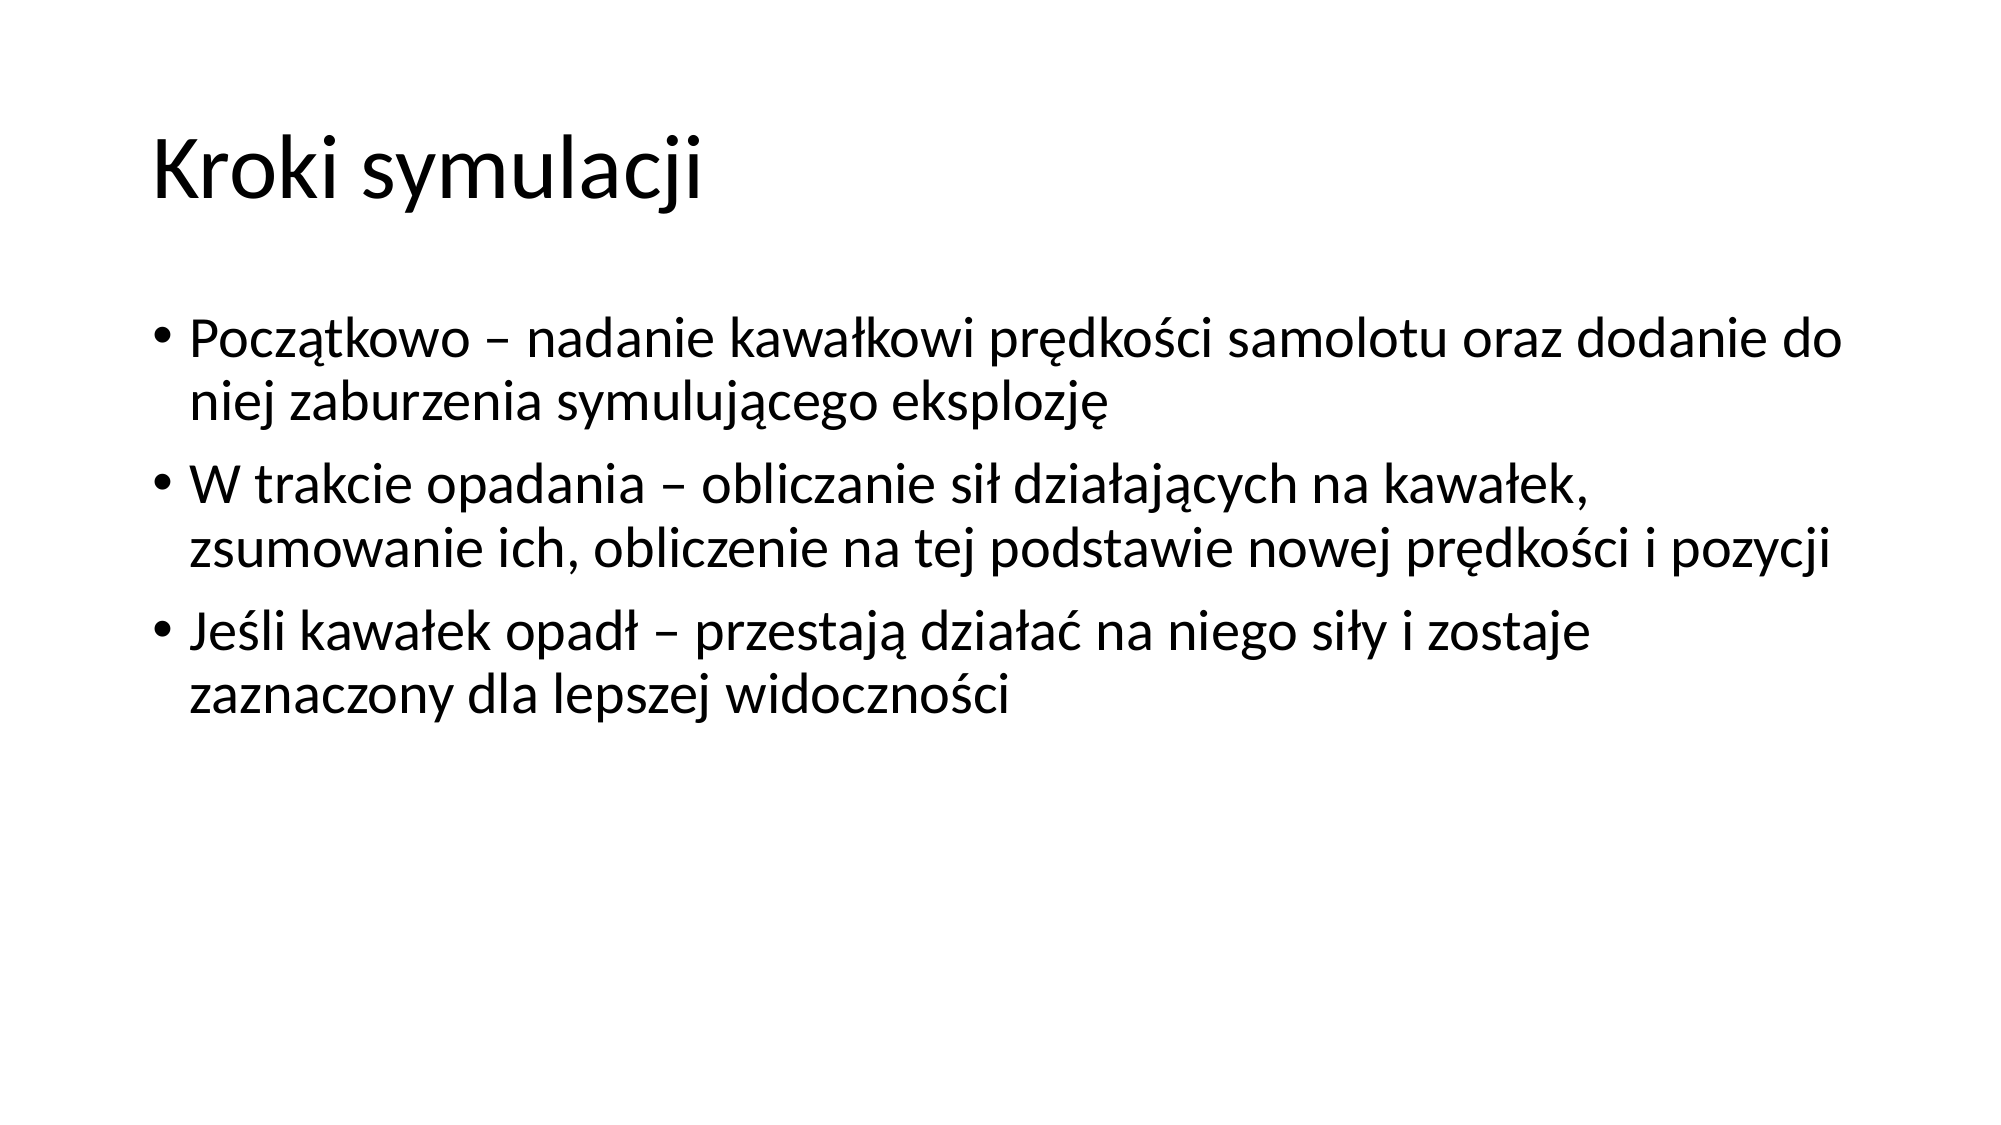

# Kroki symulacji
Początkowo – nadanie kawałkowi prędkości samolotu oraz dodanie do niej zaburzenia symulującego eksplozję
W trakcie opadania – obliczanie sił działających na kawałek, zsumowanie ich, obliczenie na tej podstawie nowej prędkości i pozycji
Jeśli kawałek opadł – przestają działać na niego siły i zostaje zaznaczony dla lepszej widoczności